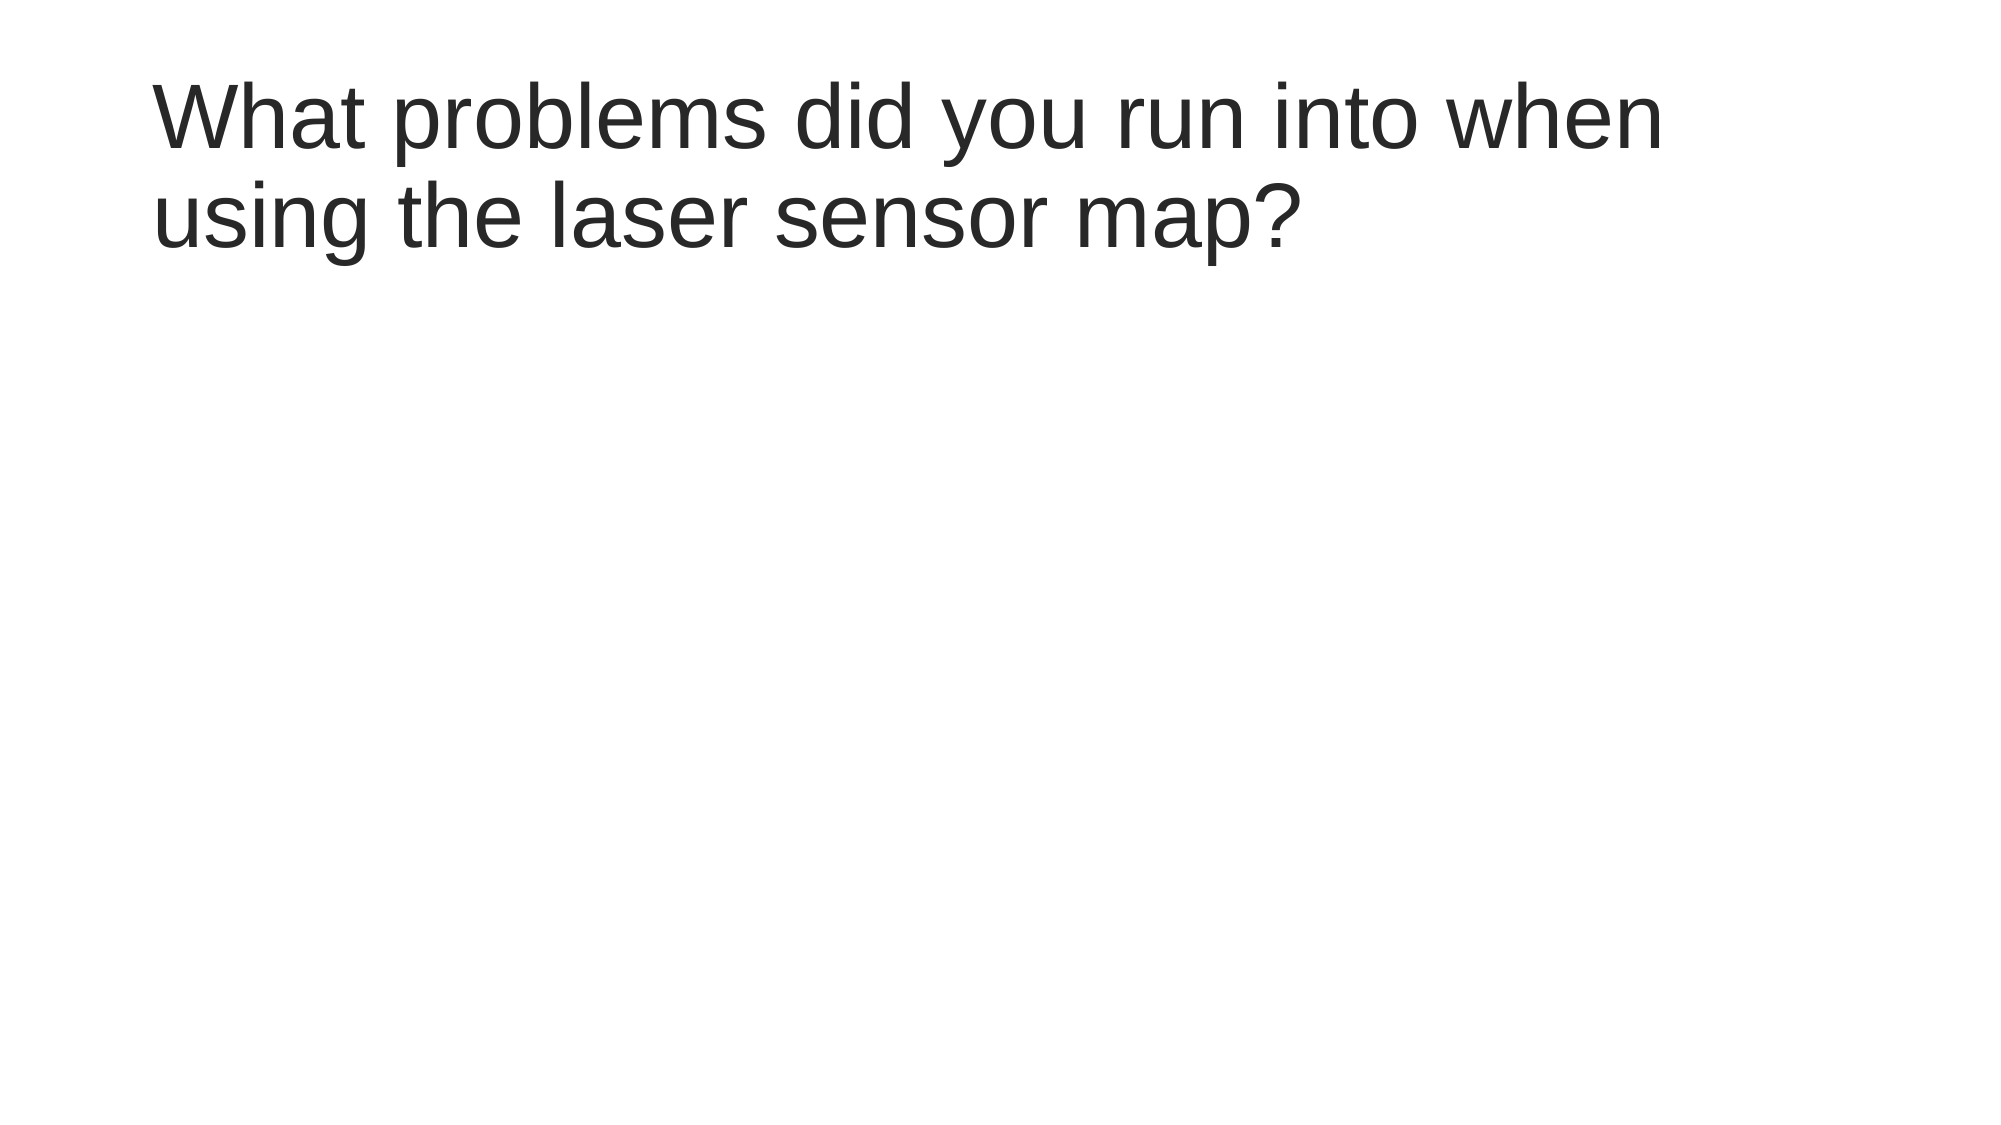

# What problems did you run into when using the laser sensor map?